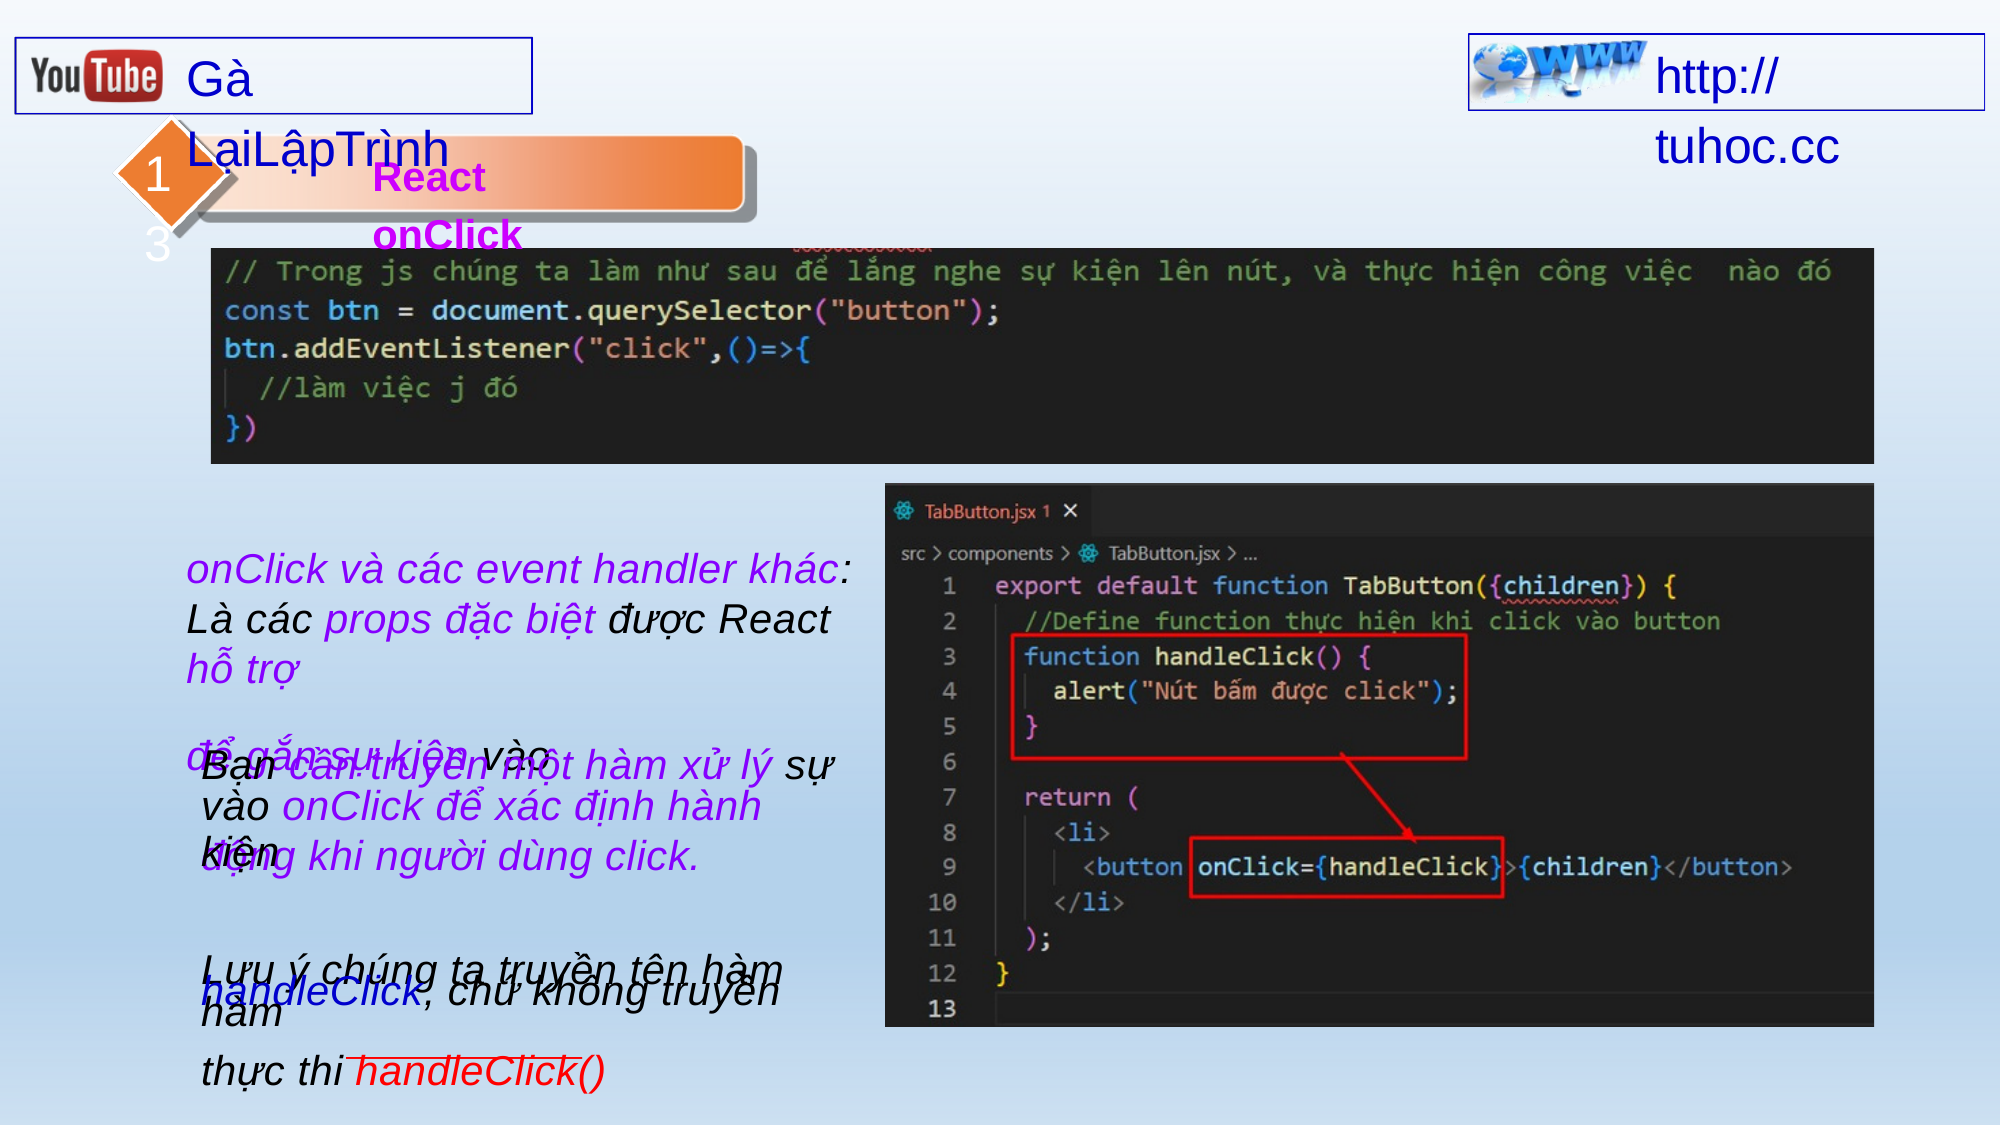

http:// tuhoc.cc

Gà LạiLậpTrình

13
React onClick

onClick và các event handler khác: Là các props đặc biệt được React hỗ trợ
để gắn sự kiện vào
Bạn cần truyền một hàm xử lý sự kiện
vào onClick để xác định hành động khi người dùng click.
Lưu ý chúng ta truyền tên hàm
handleClick, chứ không truyền hàm
thực thi handleClick()